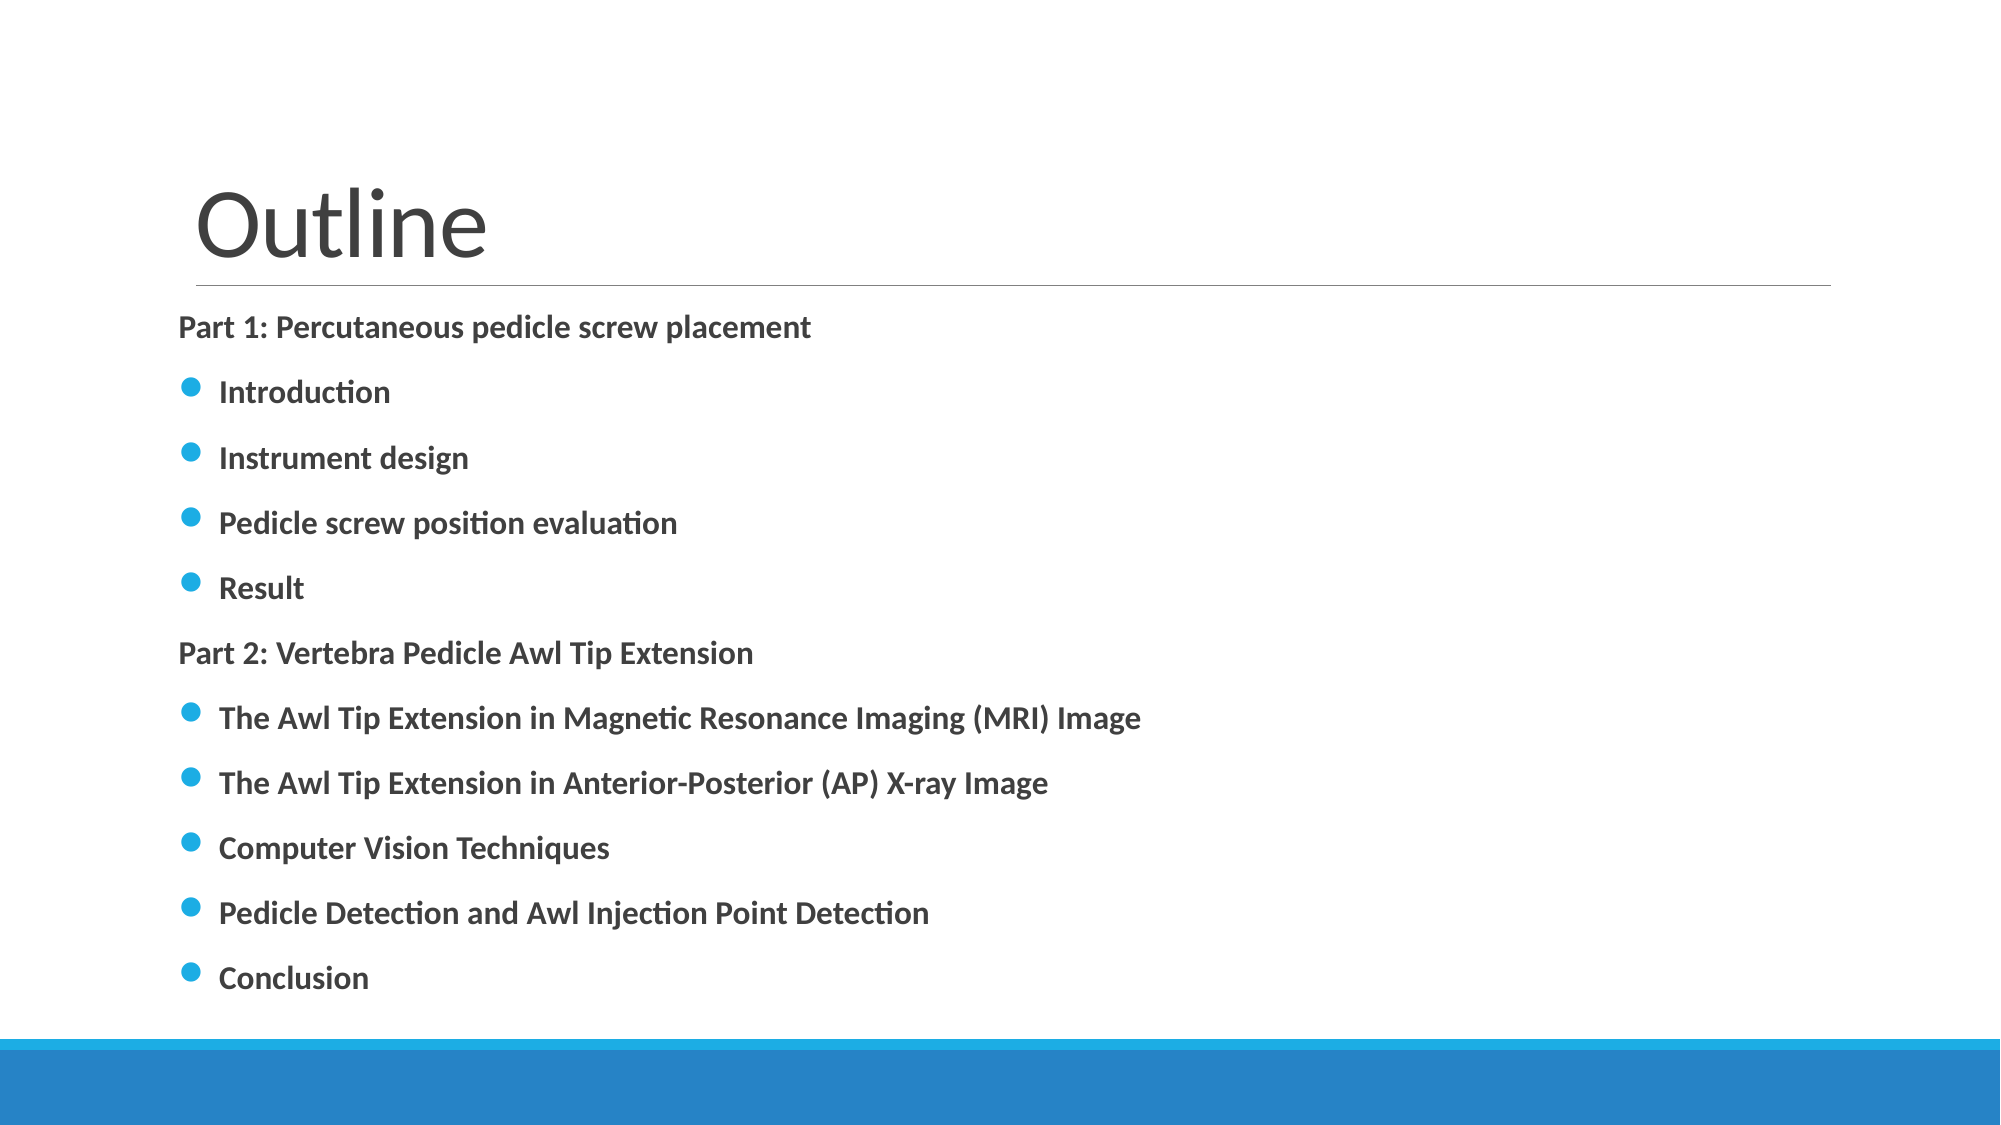

# Outline
Part 1: Percutaneous pedicle screw placement
 Introduction
 Instrument design
 Pedicle screw position evaluation
 Result
Part 2: Vertebra Pedicle Awl Tip Extension
 The Awl Tip Extension in Magnetic Resonance Imaging (MRI) Image
 The Awl Tip Extension in Anterior-Posterior (AP) X-ray Image
 Computer Vision Techniques
 Pedicle Detection and Awl Injection Point Detection
 Conclusion